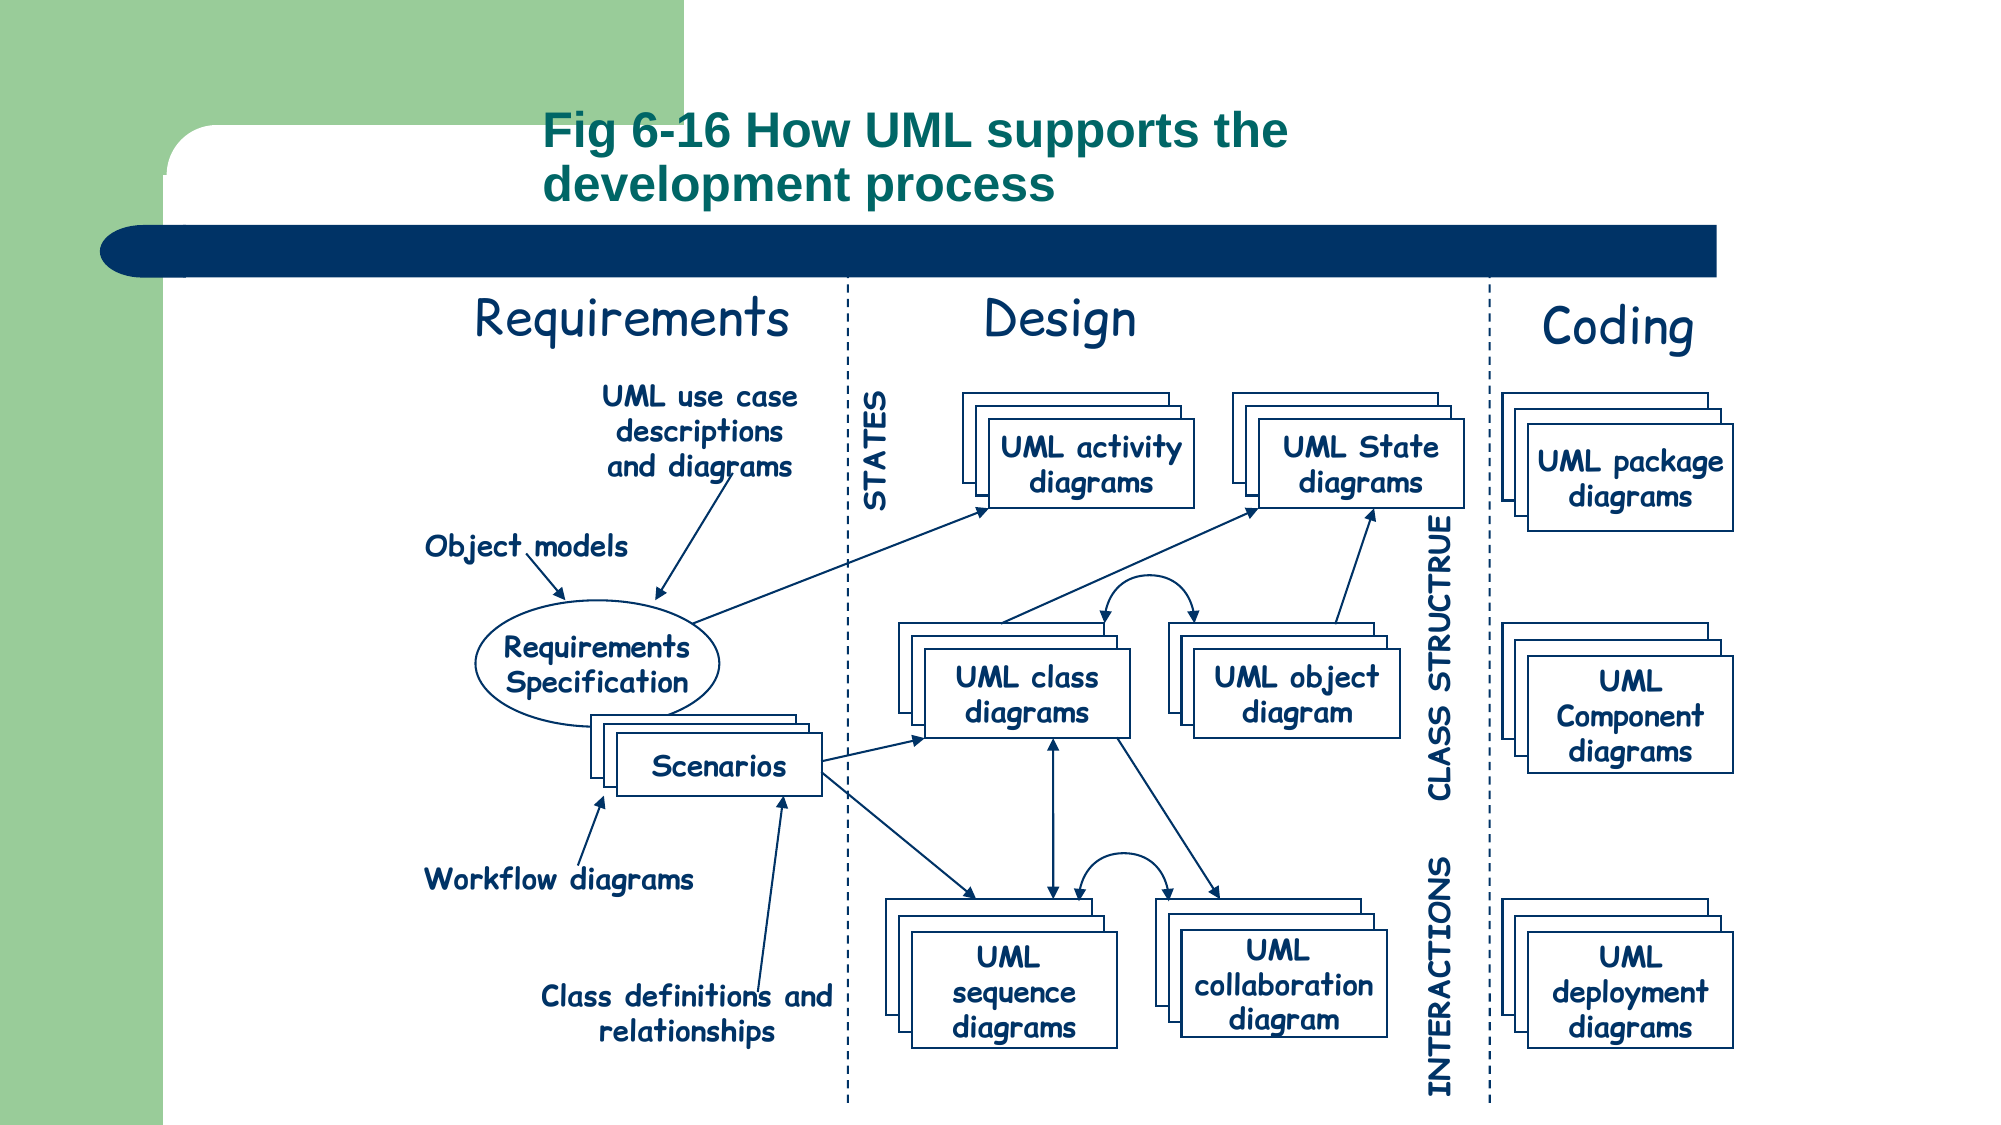

Fig 6-16 How UML supports the development process

Requirements
Design
Coding
UML use case descriptions and diagrams
STATES

UML activity
diagrams

UML State
diagrams

UML package
diagrams

CLASS STRUCTRUE

Object models

Requirements
Specification

UML class
diagrams

UML object
diagram

UML
Component
diagrams

Scenarios

INTERACTIONS
Workflow diagrams

UML
sequence
diagrams

UML
collaboration
diagram

UML
deployment
diagrams
Class definitions and relationships